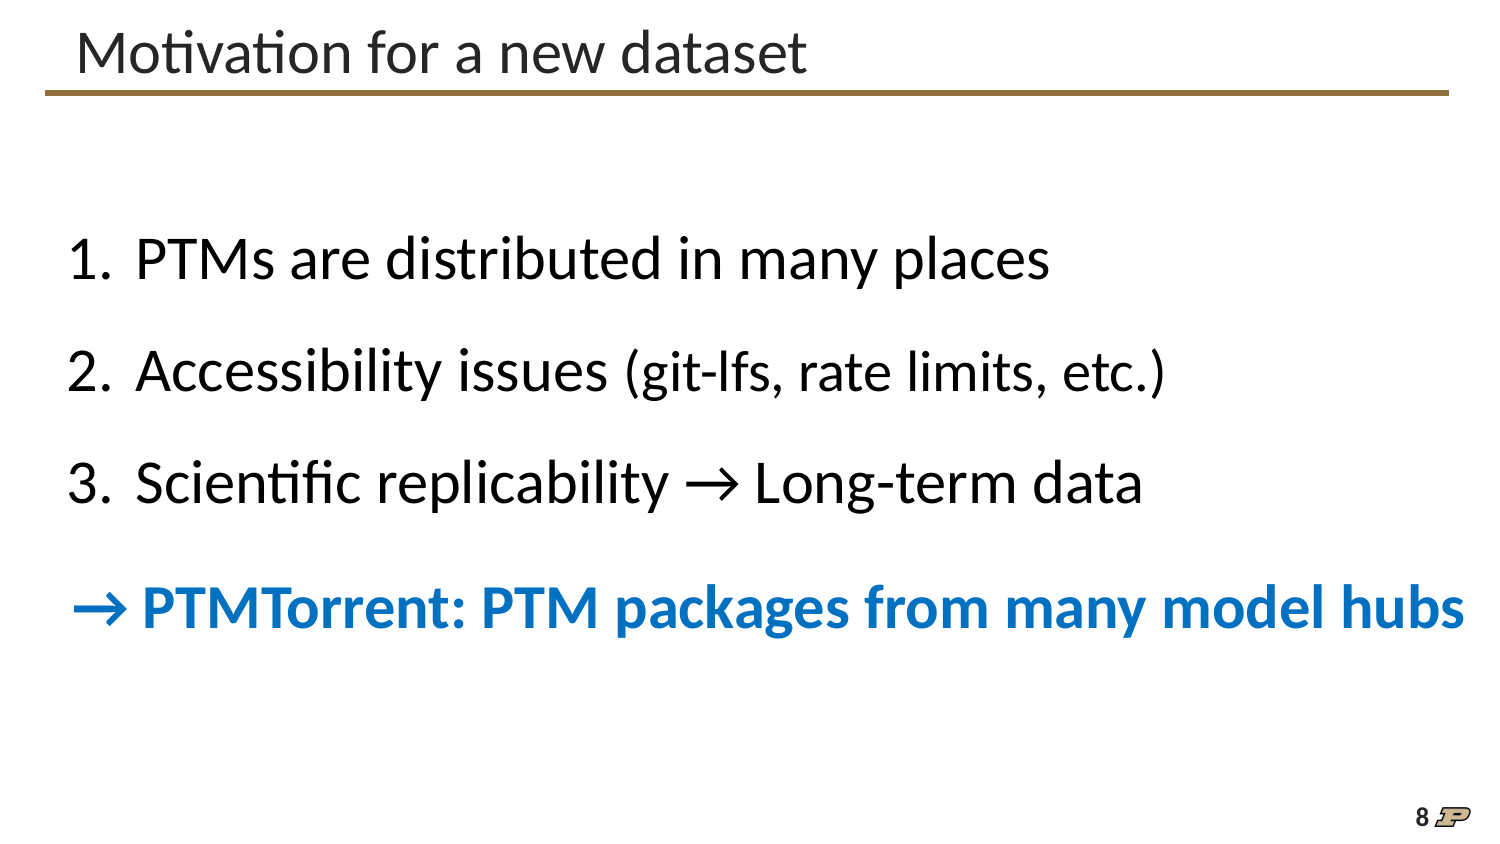

# Motivation for a new dataset
PTMs are distributed in many places
Accessibility issues (git-lfs, rate limits, etc.)
Scientific replicability → Long-term data
→ PTMTorrent: PTM packages from many model hubs
8